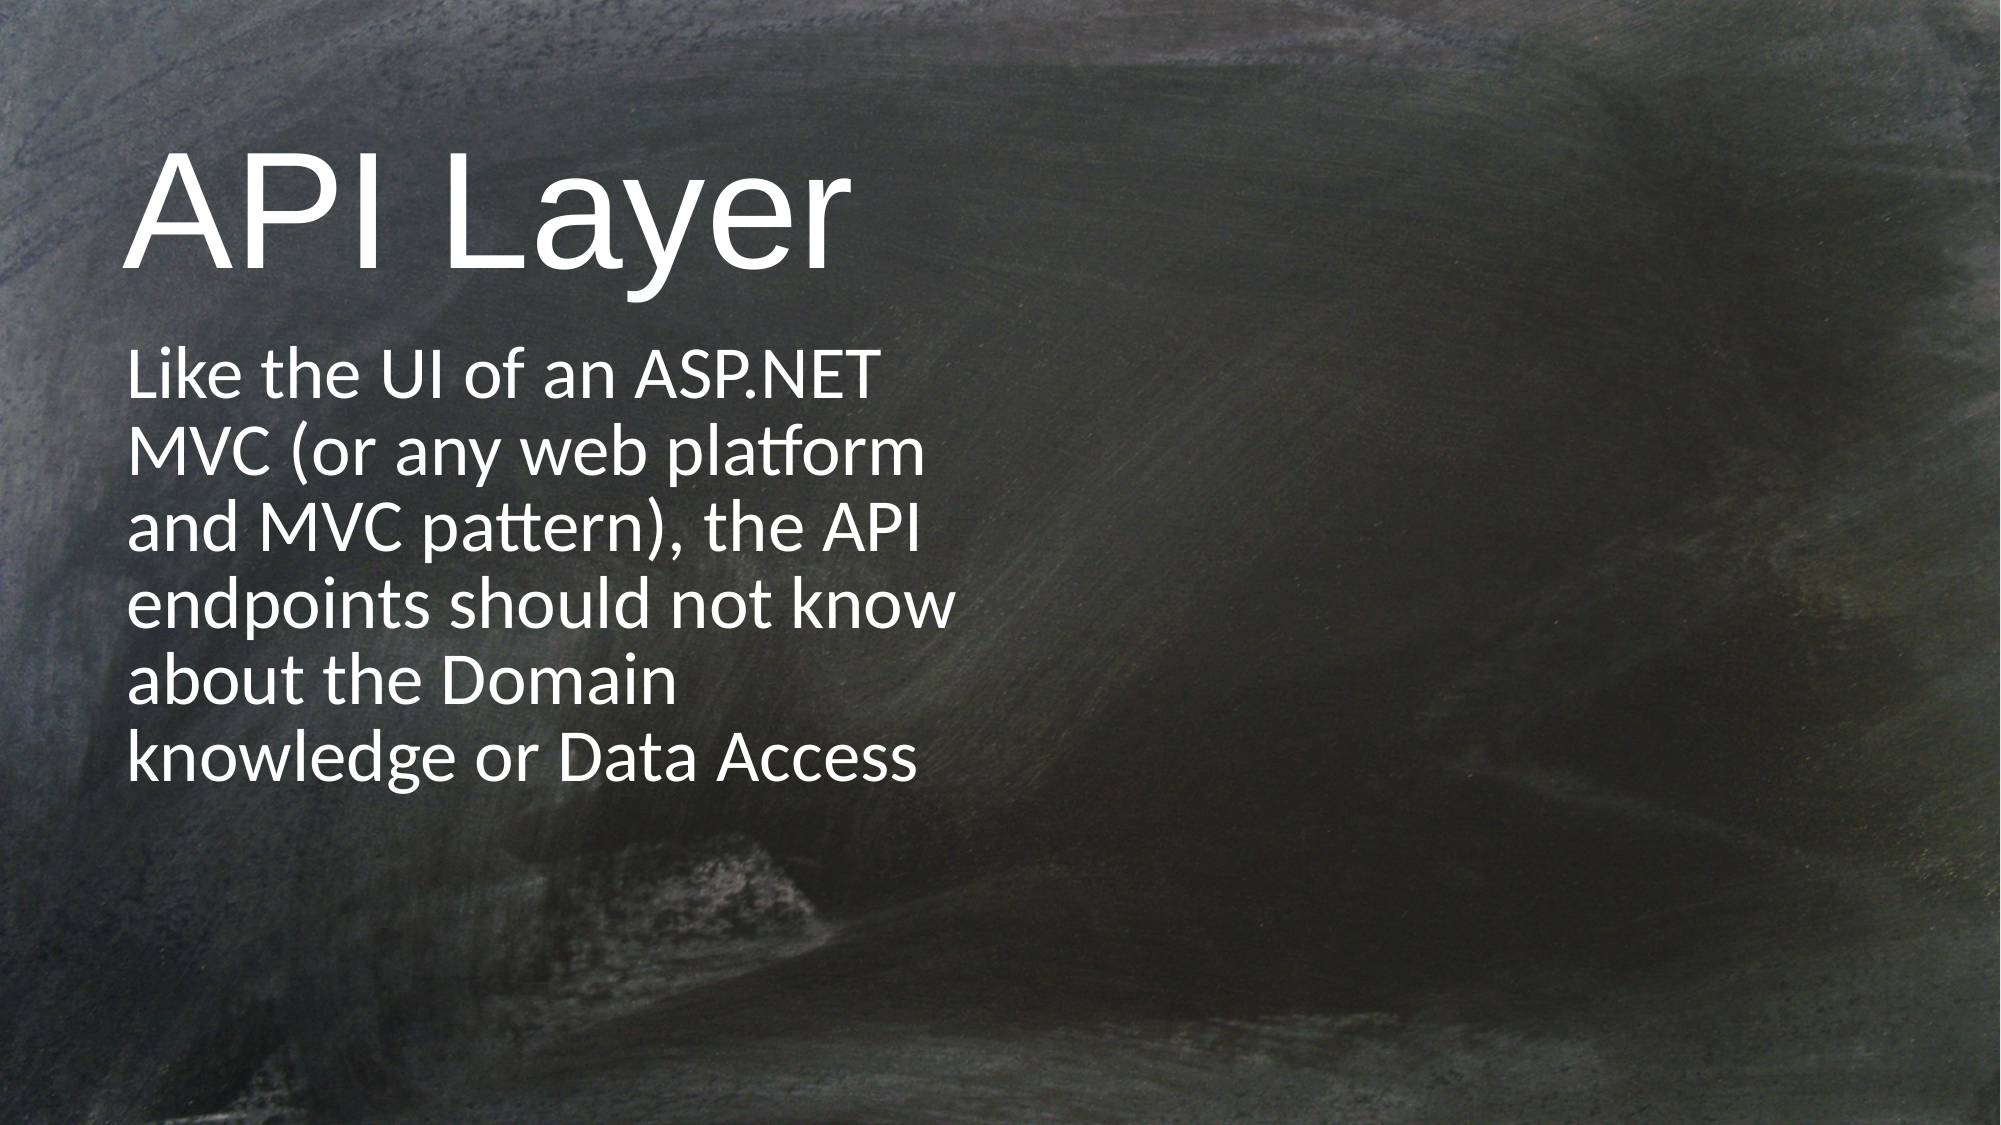

# API Layer
Like the UI of an ASP.NET MVC (or any web platform and MVC pattern), the API endpoints should not know about the Domain knowledge or Data Access